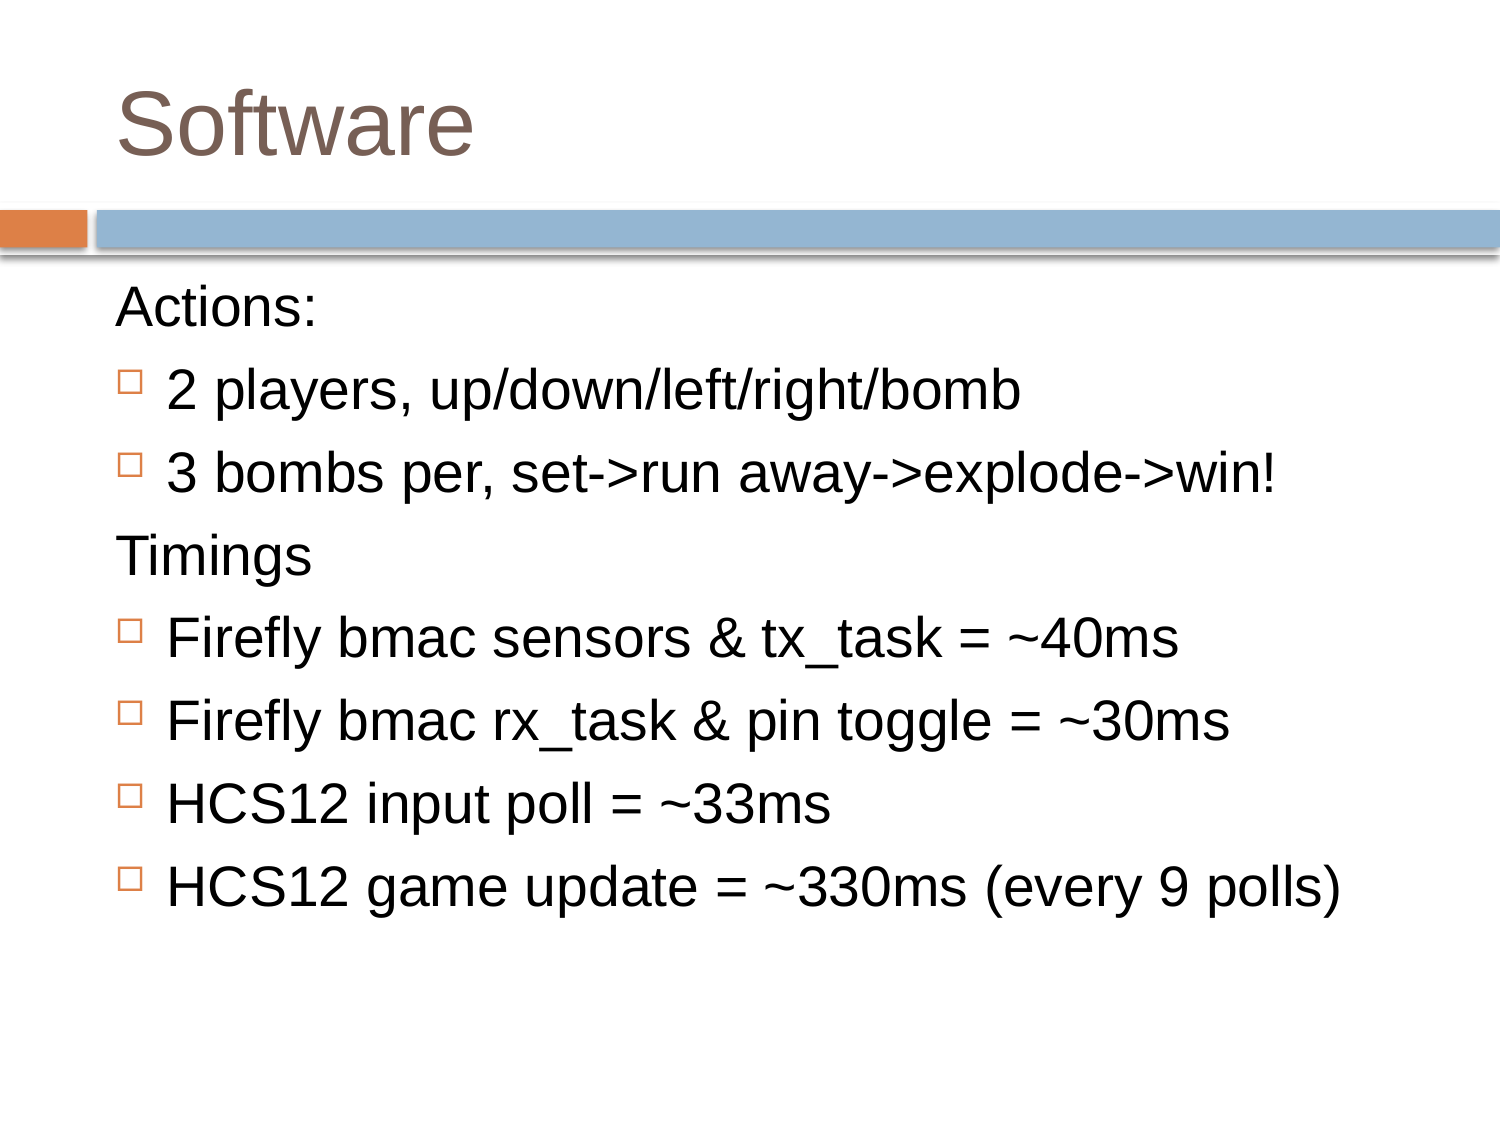

# Software
Actions:
2 players, up/down/left/right/bomb
3 bombs per, set->run away->explode->win!
Timings
Firefly bmac sensors & tx_task = ~40ms
Firefly bmac rx_task & pin toggle = ~30ms
HCS12 input poll = ~33ms
HCS12 game update = ~330ms (every 9 polls)